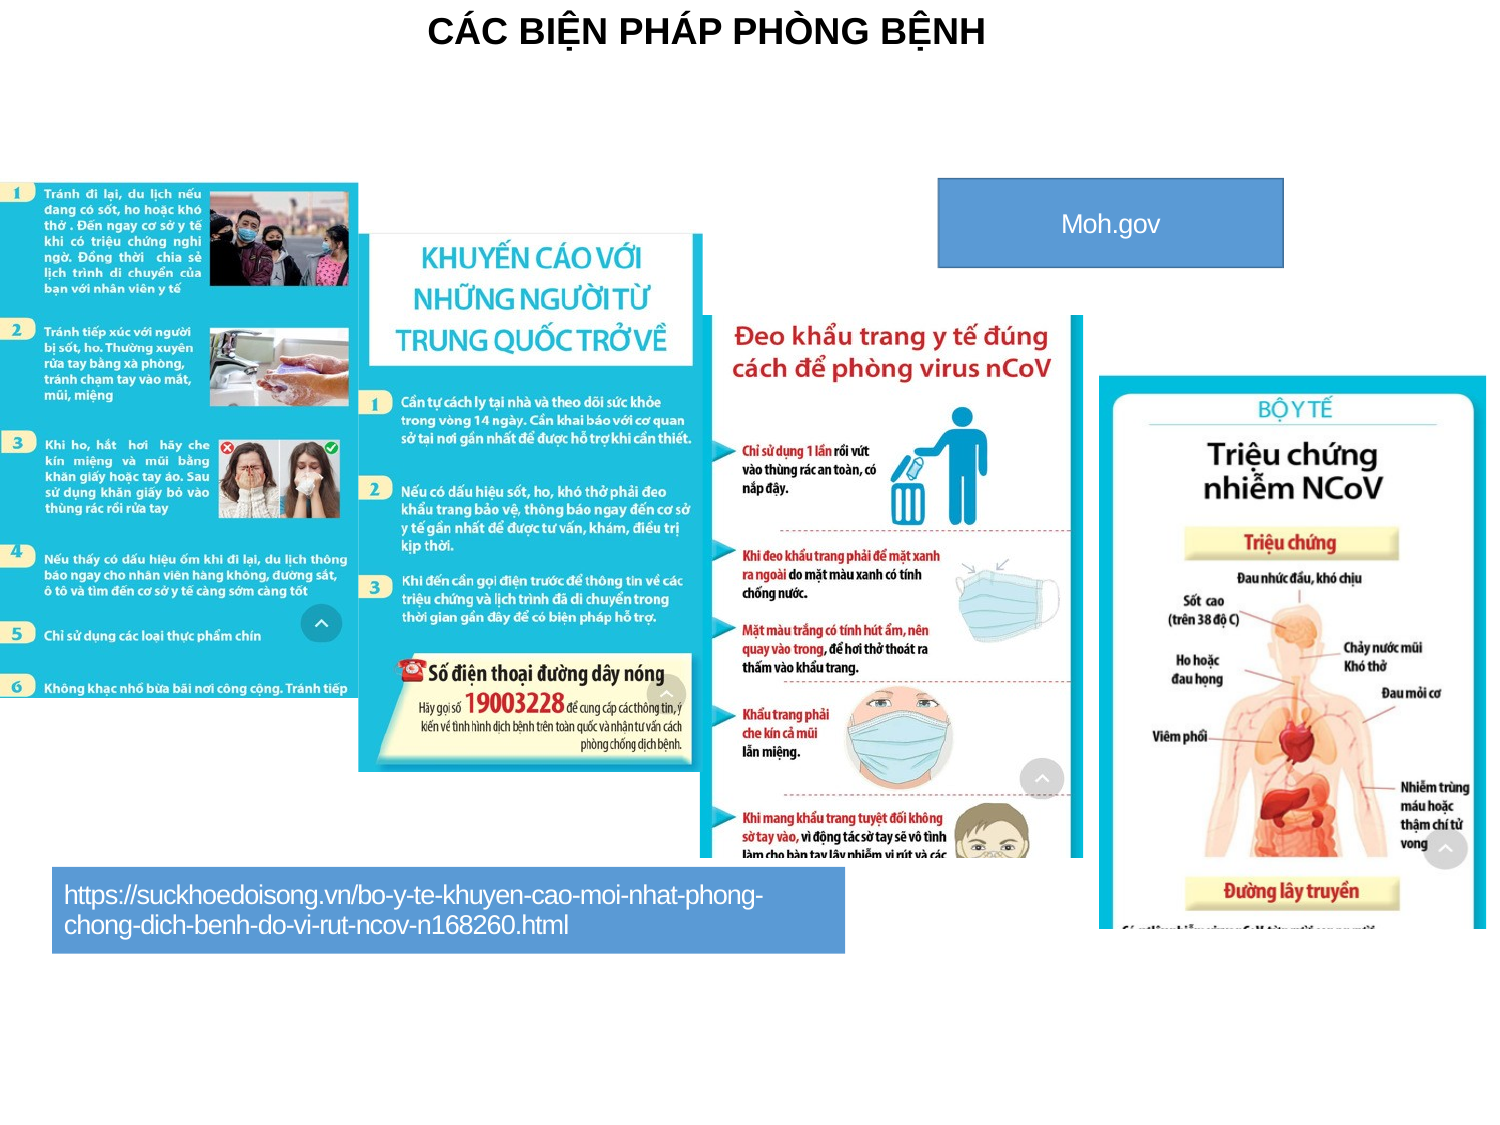

CÁC BIỆN PHÁP PHÒNG BỆNH

Moh.gov

https://suckhoedoisong.vn/bo-y-te-khuyen-cao-moi-nhat-phong-  chong-dich-benh-do-vi-rut-ncov-n168260.html